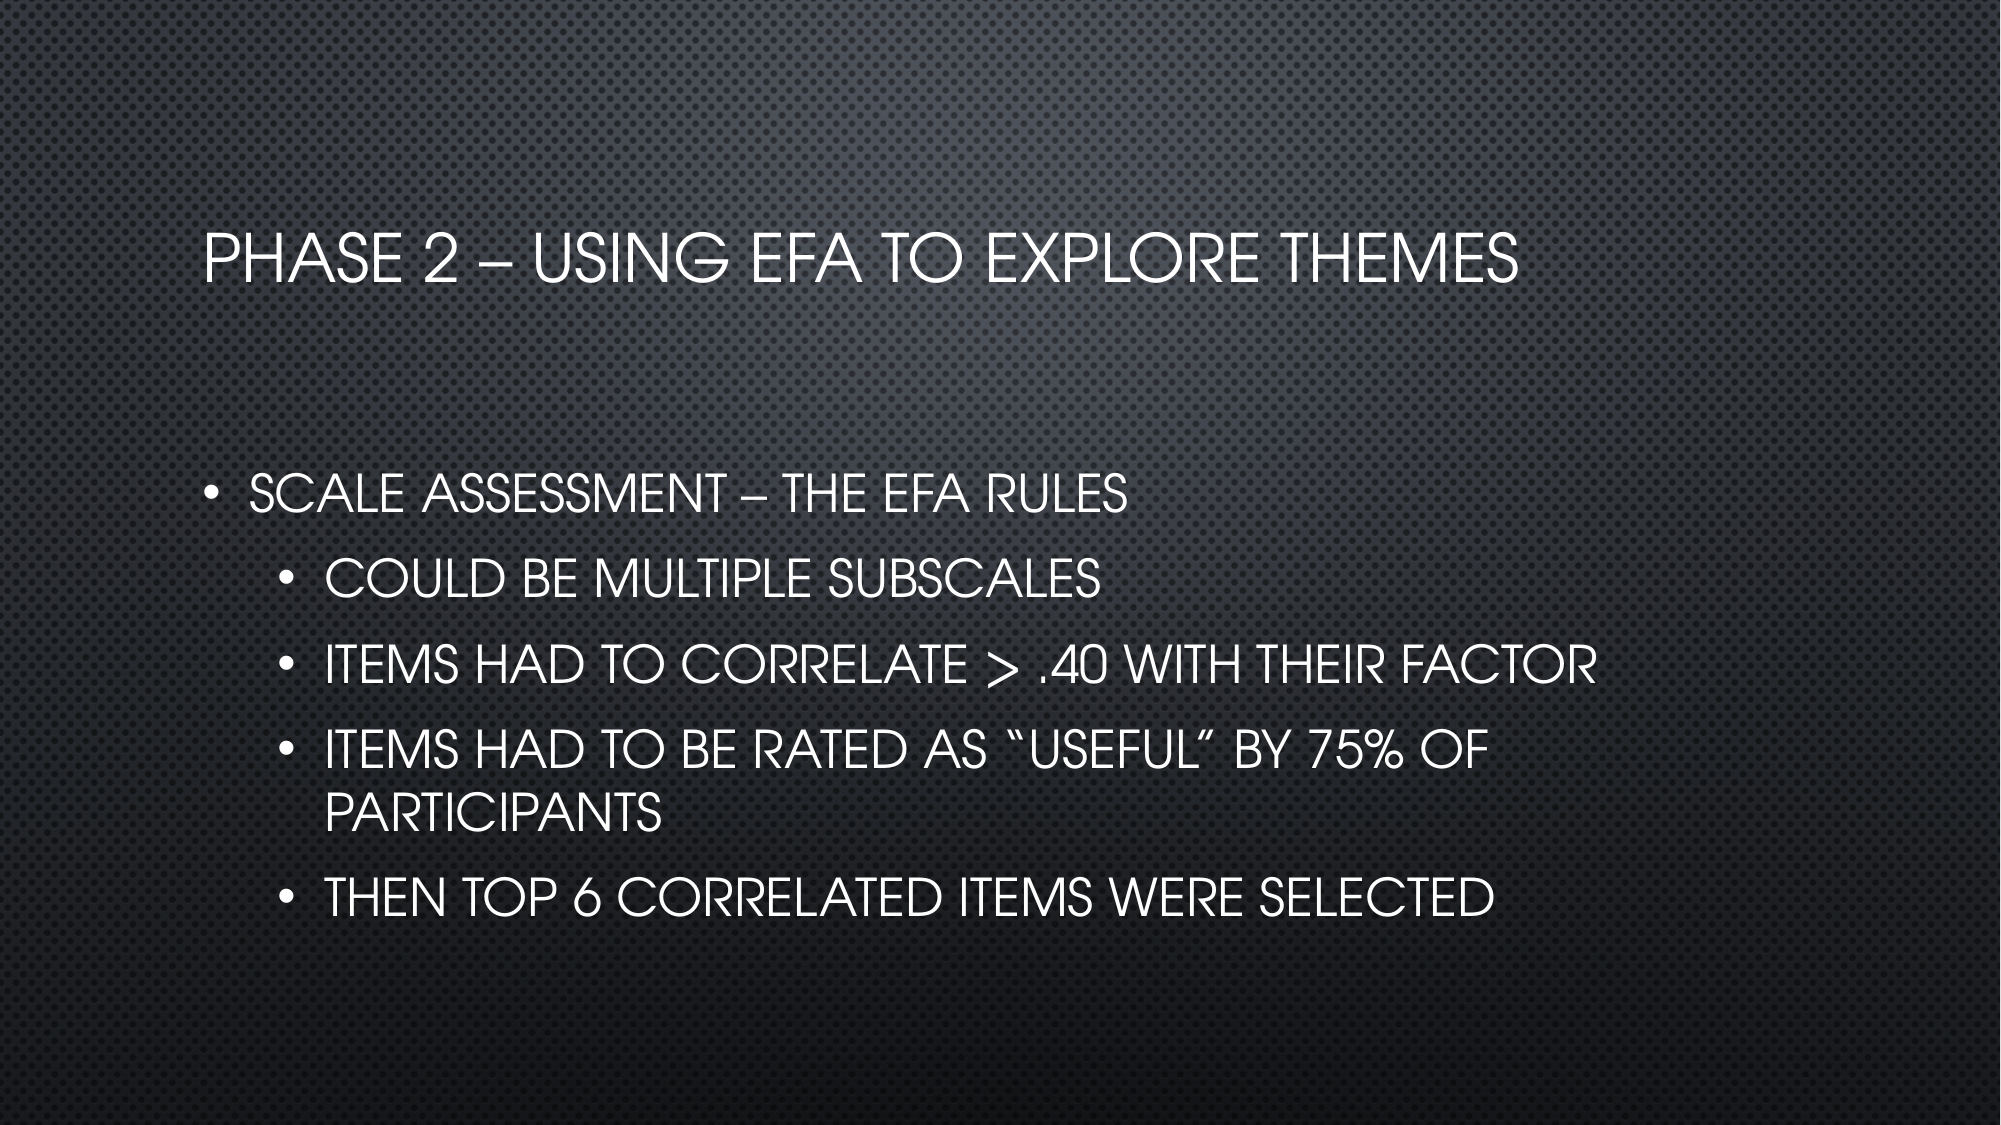

# Phase 2 – Using EFA to explore themes
Scale Assessment – The EFA Rules
Could be multiple subscales
Items had to correlate > .40 with their factor
Items had to be rated as “useful” by 75% of participants
Then top 6 correlated items were selected